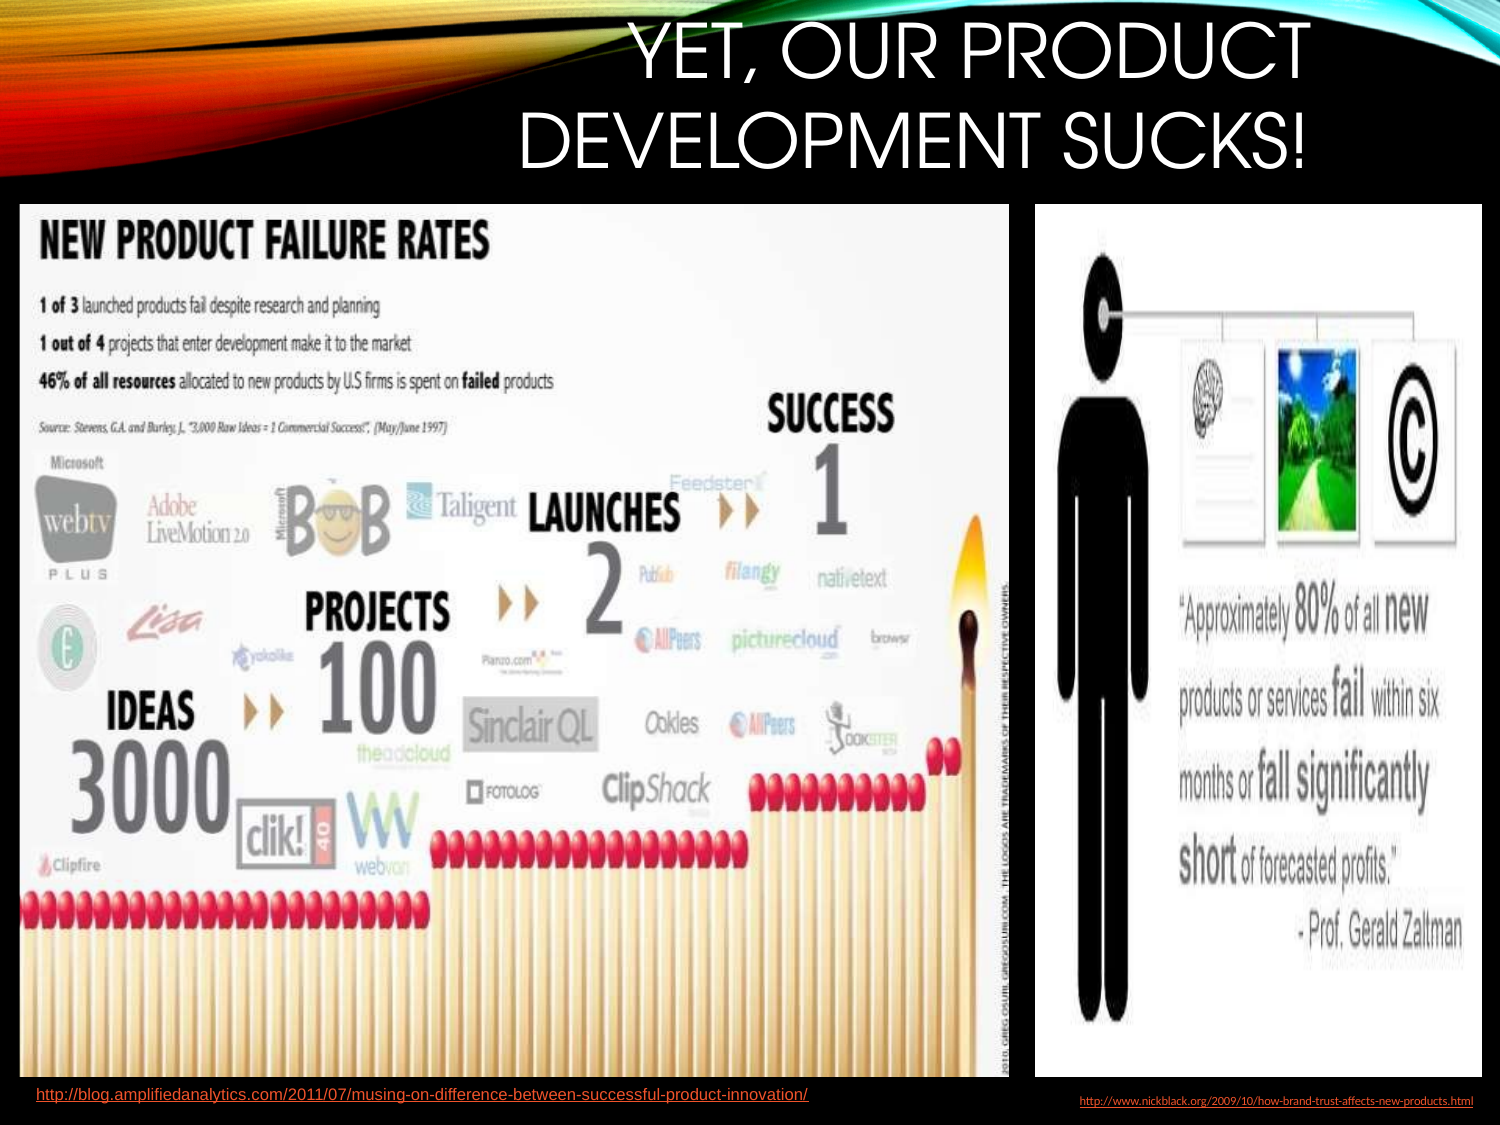

# yet, our product development sucks!

http://blog.amplifiedanalytics.com/2011/07/musing-on-difference-between-successful-product-innovation/
http://www.nickblack.org/2009/10/how-brand-trust-affects-new-products.html